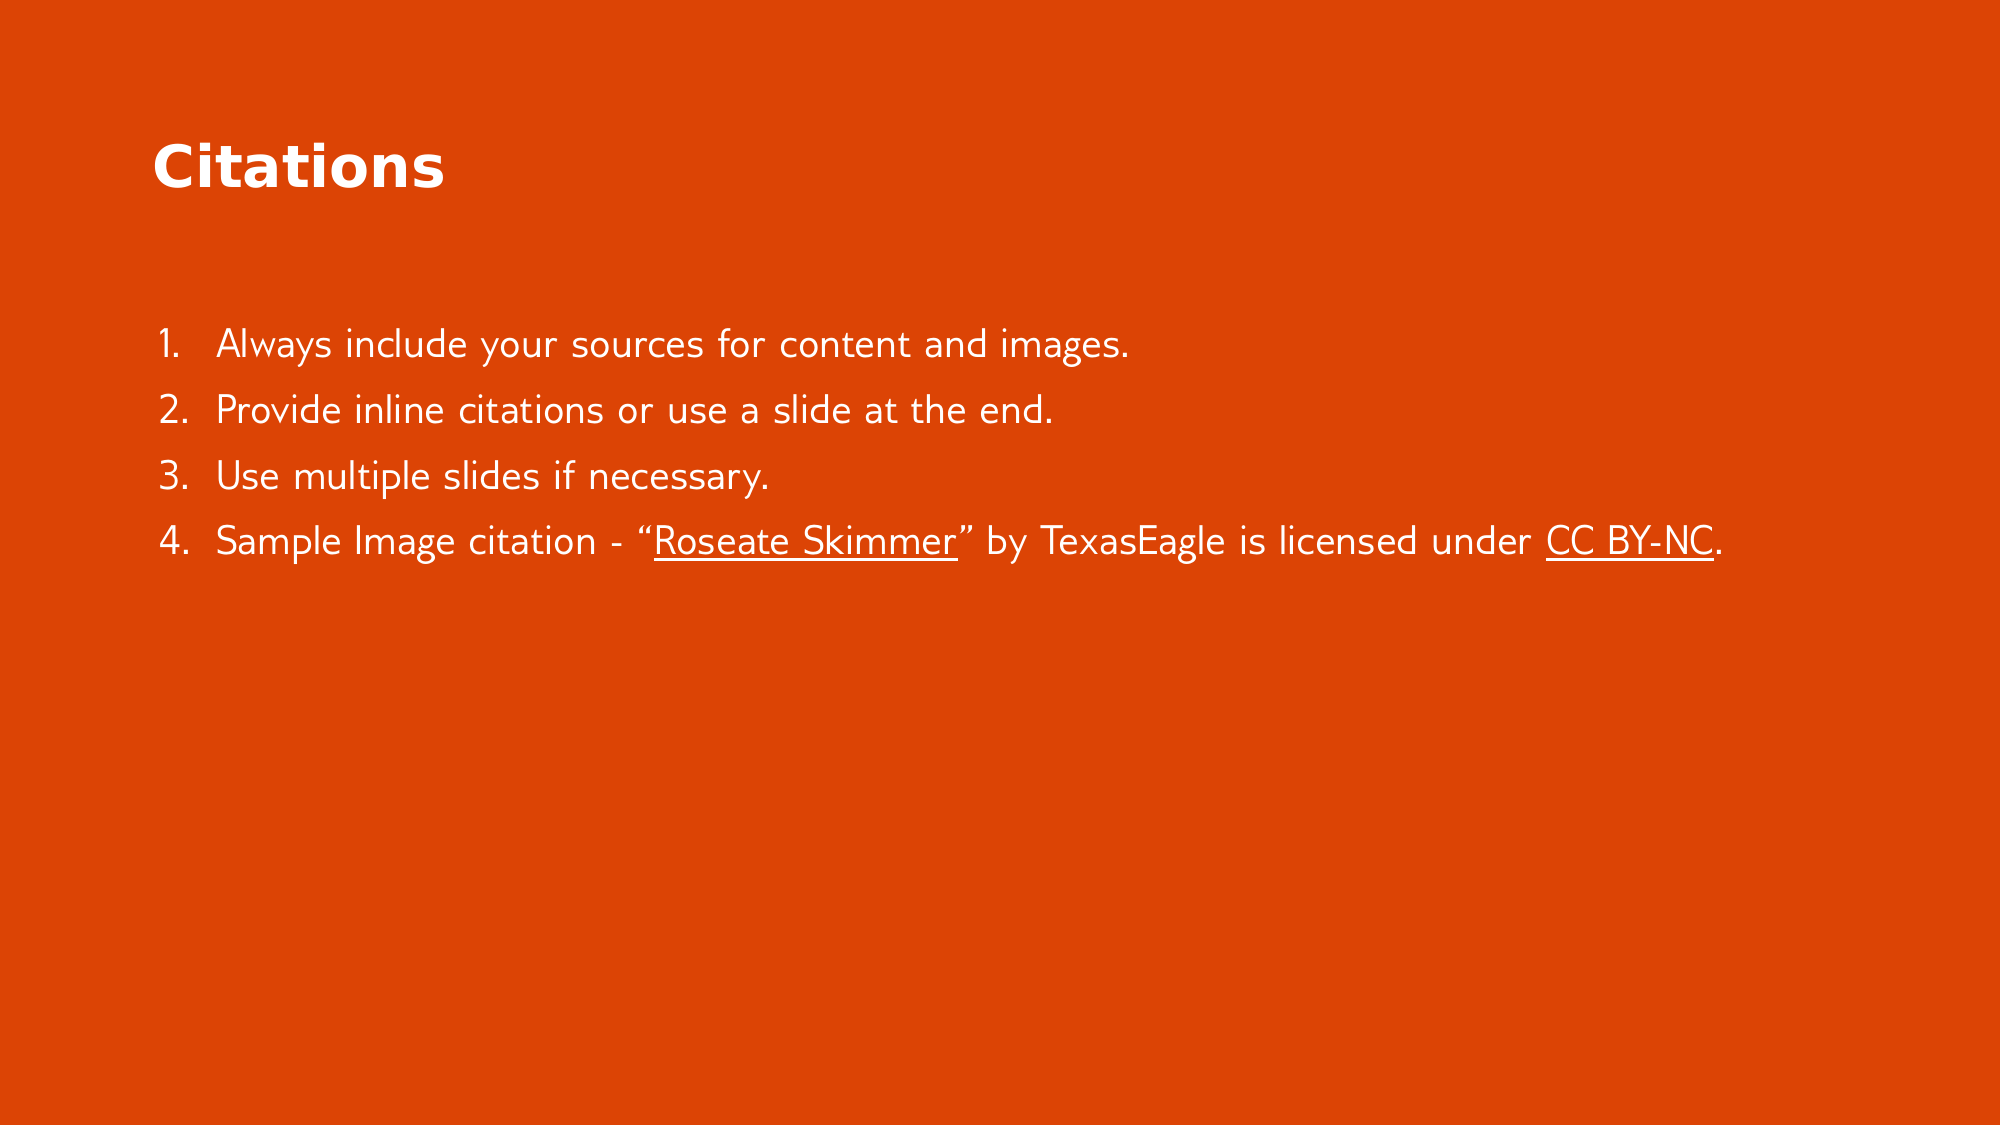

# Citations
Always include your sources for content and images.
Provide inline citations or use a slide at the end.
Use multiple slides if necessary.
Sample Image citation - “Roseate Skimmer” by TexasEagle is licensed under CC BY-NC.